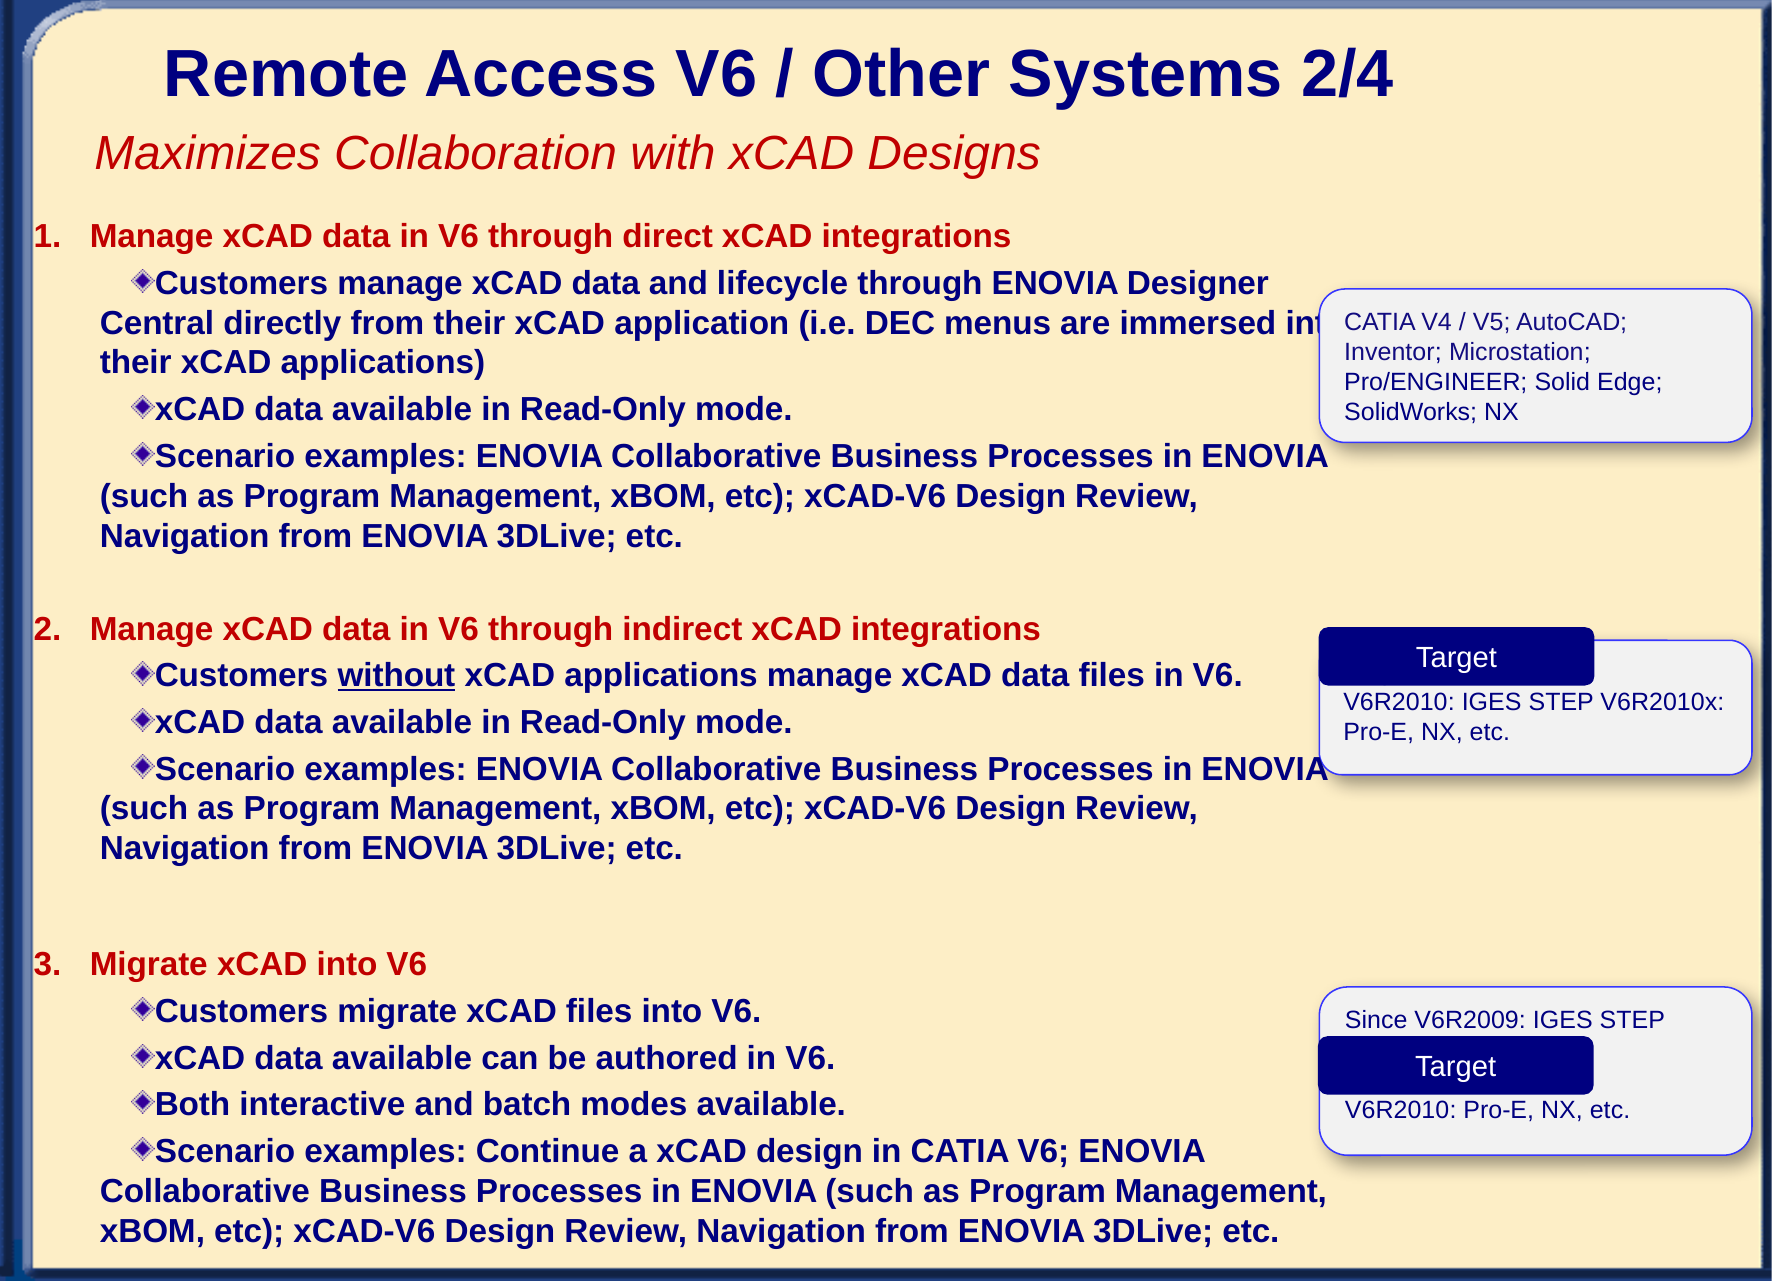

# Remote Access V6 / Other Systems 2/4
Maximizes Collaboration with xCAD Designs
Manage xCAD data in V6 through direct xCAD integrations
Customers manage xCAD data and lifecycle through ENOVIA Designer Central directly from their xCAD application (i.e. DEC menus are immersed into their xCAD applications)
xCAD data available in Read-Only mode.
Scenario examples: ENOVIA Collaborative Business Processes in ENOVIA (such as Program Management, xBOM, etc); xCAD-V6 Design Review, Navigation from ENOVIA 3DLive; etc.

Manage xCAD data in V6 through indirect xCAD integrations
Customers without xCAD applications manage xCAD data files in V6.
xCAD data available in Read-Only mode.
Scenario examples: ENOVIA Collaborative Business Processes in ENOVIA (such as Program Management, xBOM, etc); xCAD-V6 Design Review, Navigation from ENOVIA 3DLive; etc.

Migrate xCAD into V6
Customers migrate xCAD files into V6.
xCAD data available can be authored in V6.
Both interactive and batch modes available.
Scenario examples: Continue a xCAD design in CATIA V6; ENOVIA Collaborative Business Processes in ENOVIA (such as Program Management, xBOM, etc); xCAD-V6 Design Review, Navigation from ENOVIA 3DLive; etc.
CATIA V4 / V5; AutoCAD; Inventor; Microstation; Pro/ENGINEER; Solid Edge; SolidWorks; NX
Target
Targets
V6R2010: IGES STEP V6R2010x: Pro-E, NX, etc.

Since V6R2009: IGES STEP

Target
V6R2010: Pro-E, NX, etc.

Target